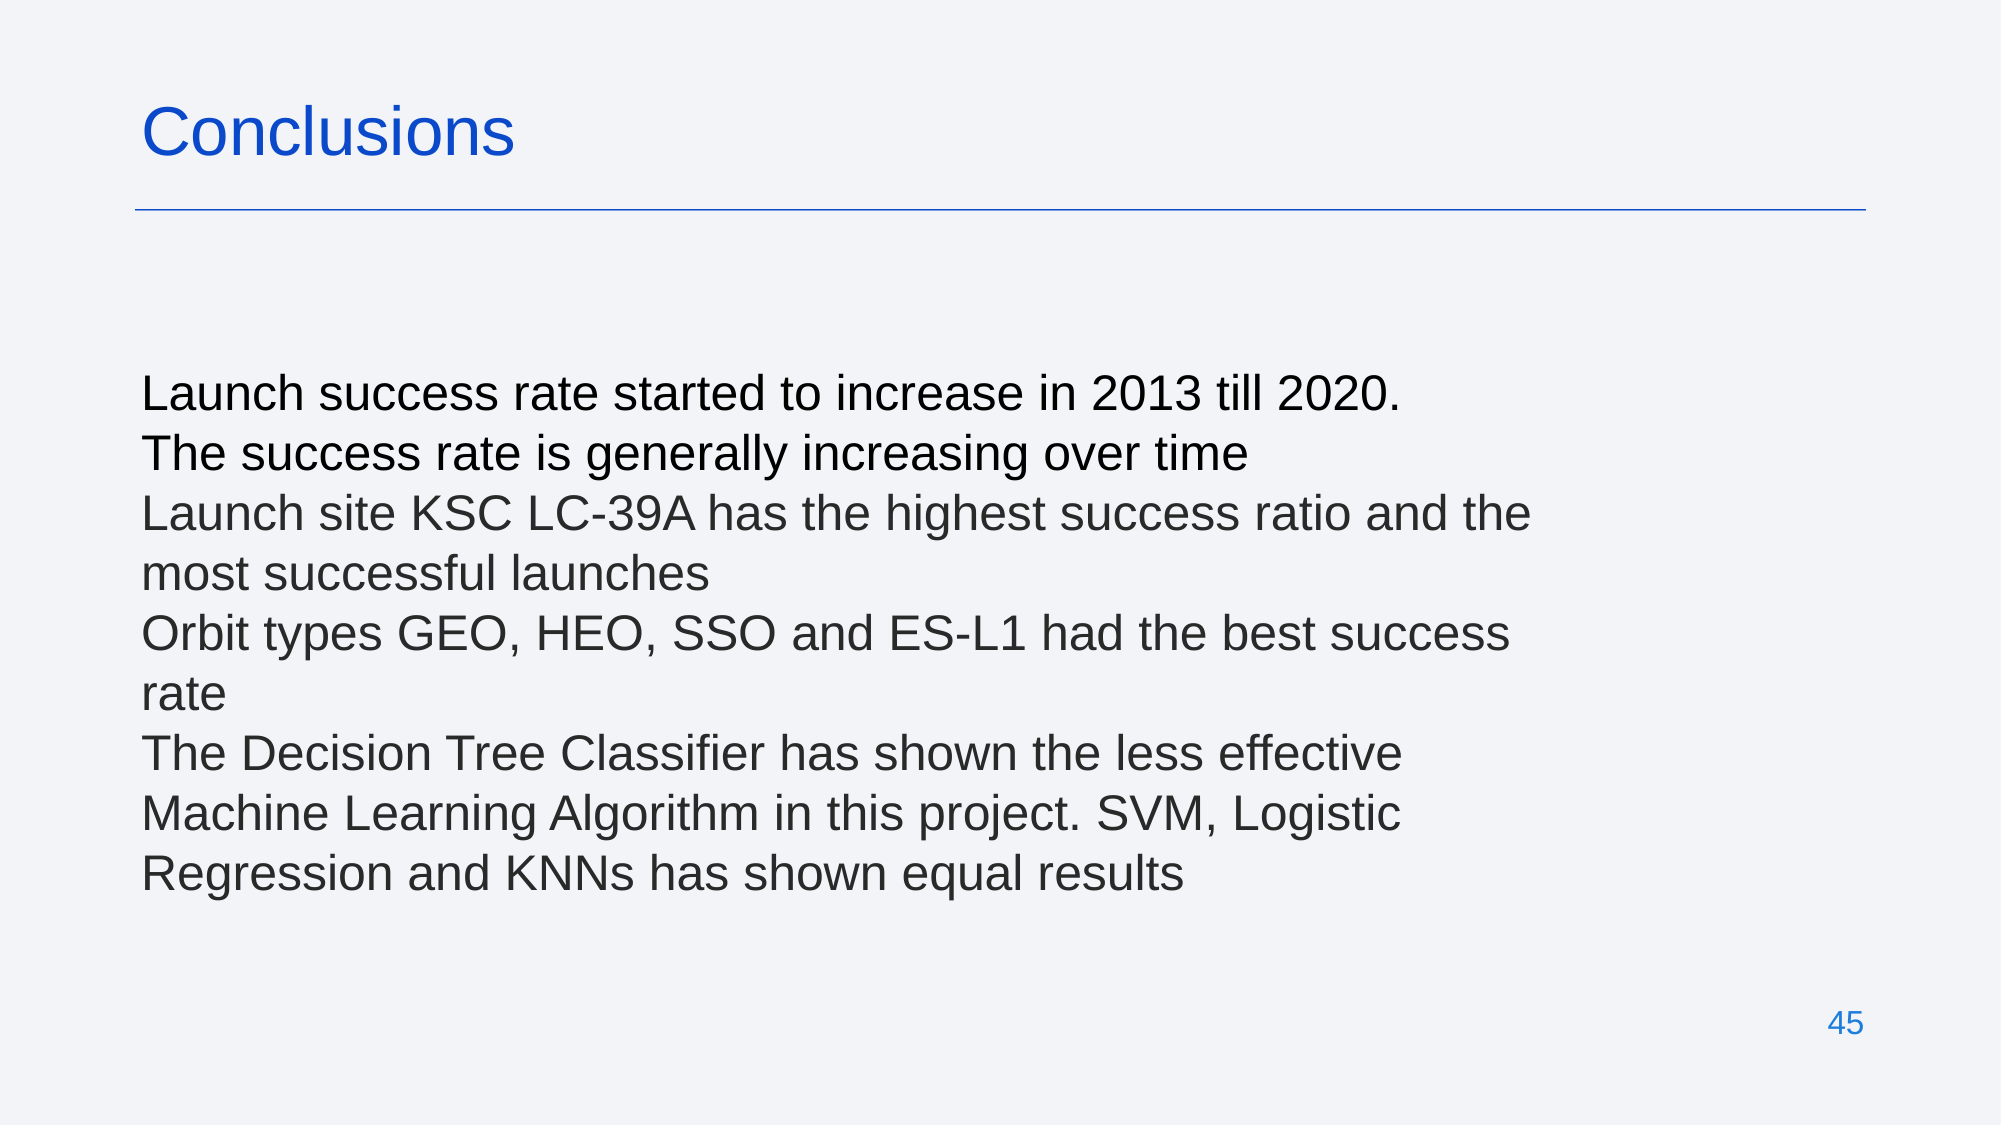

Conclusions

Launch success rate started to increase in 2013 till 2020.
The success rate is generally increasing over time
Launch site KSC LC-39A has the highest success ratio and the most successful launches
Orbit types GEO, HEO, SSO and ES-L1 had the best success rate
The Decision Tree Classifier has shown the less effective Machine Learning Algorithm in this project. SVM, Logistic Regression and KNNs has shown equal results

45